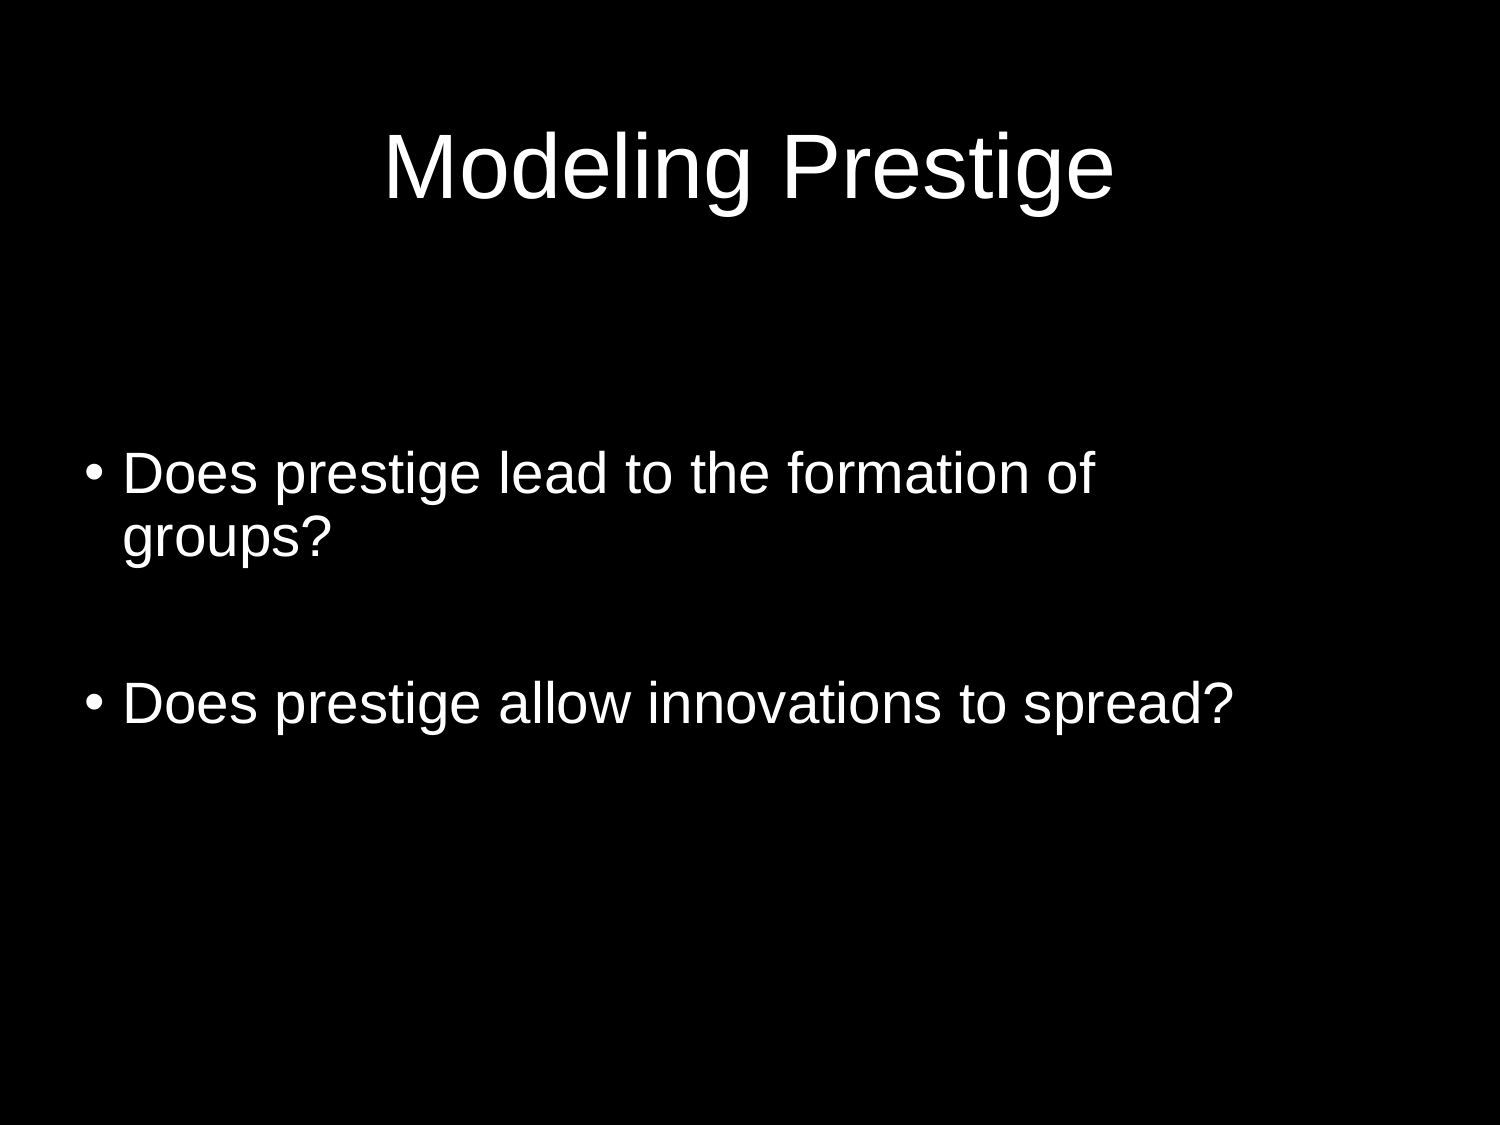

# Modeling Prestige

Does prestige lead to the formation of groups?

Does prestige allow innovations to spread?